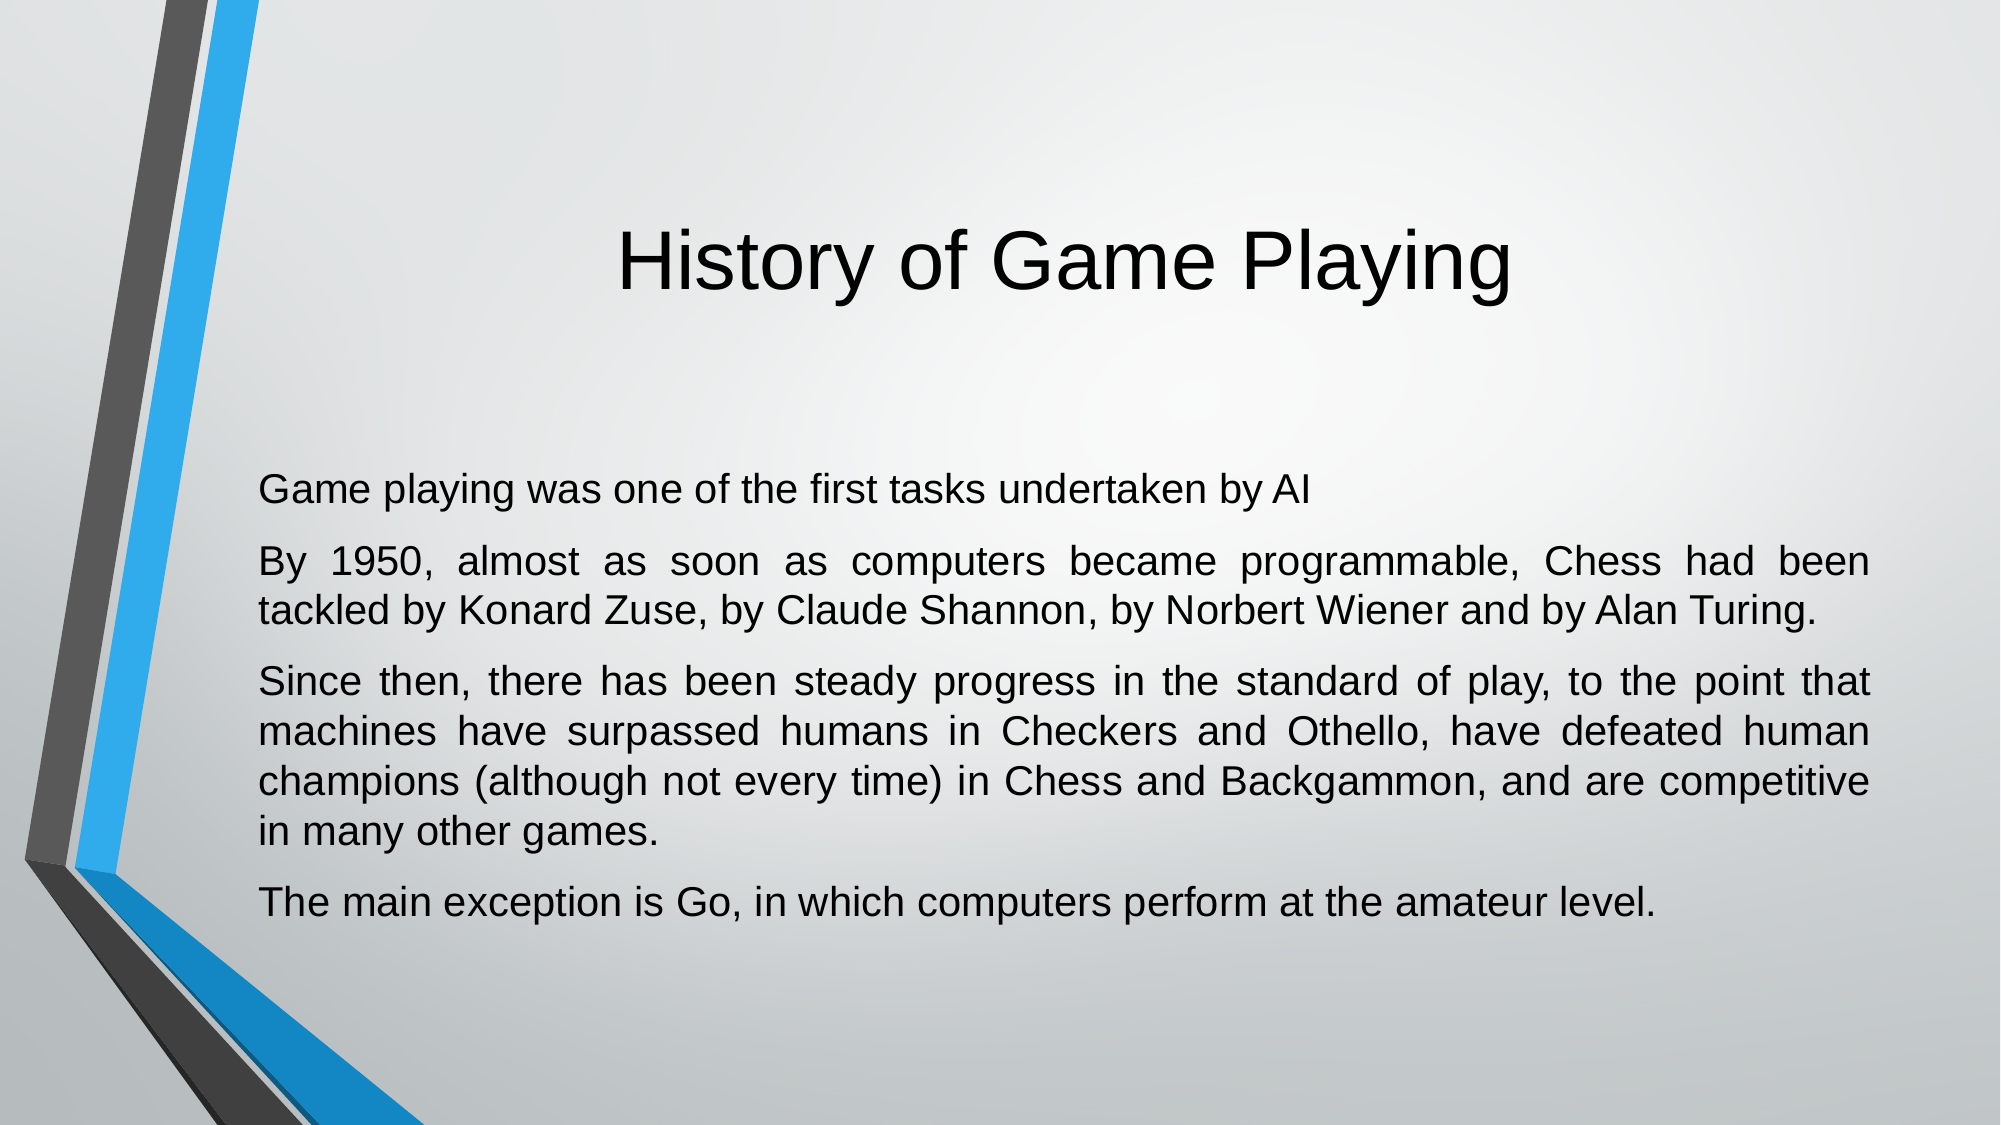

# History of Game Playing
Game playing was one of the first tasks undertaken by AI
By 1950, almost as soon as computers became programmable, Chess had been tackled by Konard Zuse, by Claude Shannon, by Norbert Wiener and by Alan Turing.
Since then, there has been steady progress in the standard of play, to the point that machines have surpassed humans in Checkers and Othello, have defeated human champions (although not every time) in Chess and Backgammon, and are competitive in many other games.
The main exception is Go, in which computers perform at the amateur level.